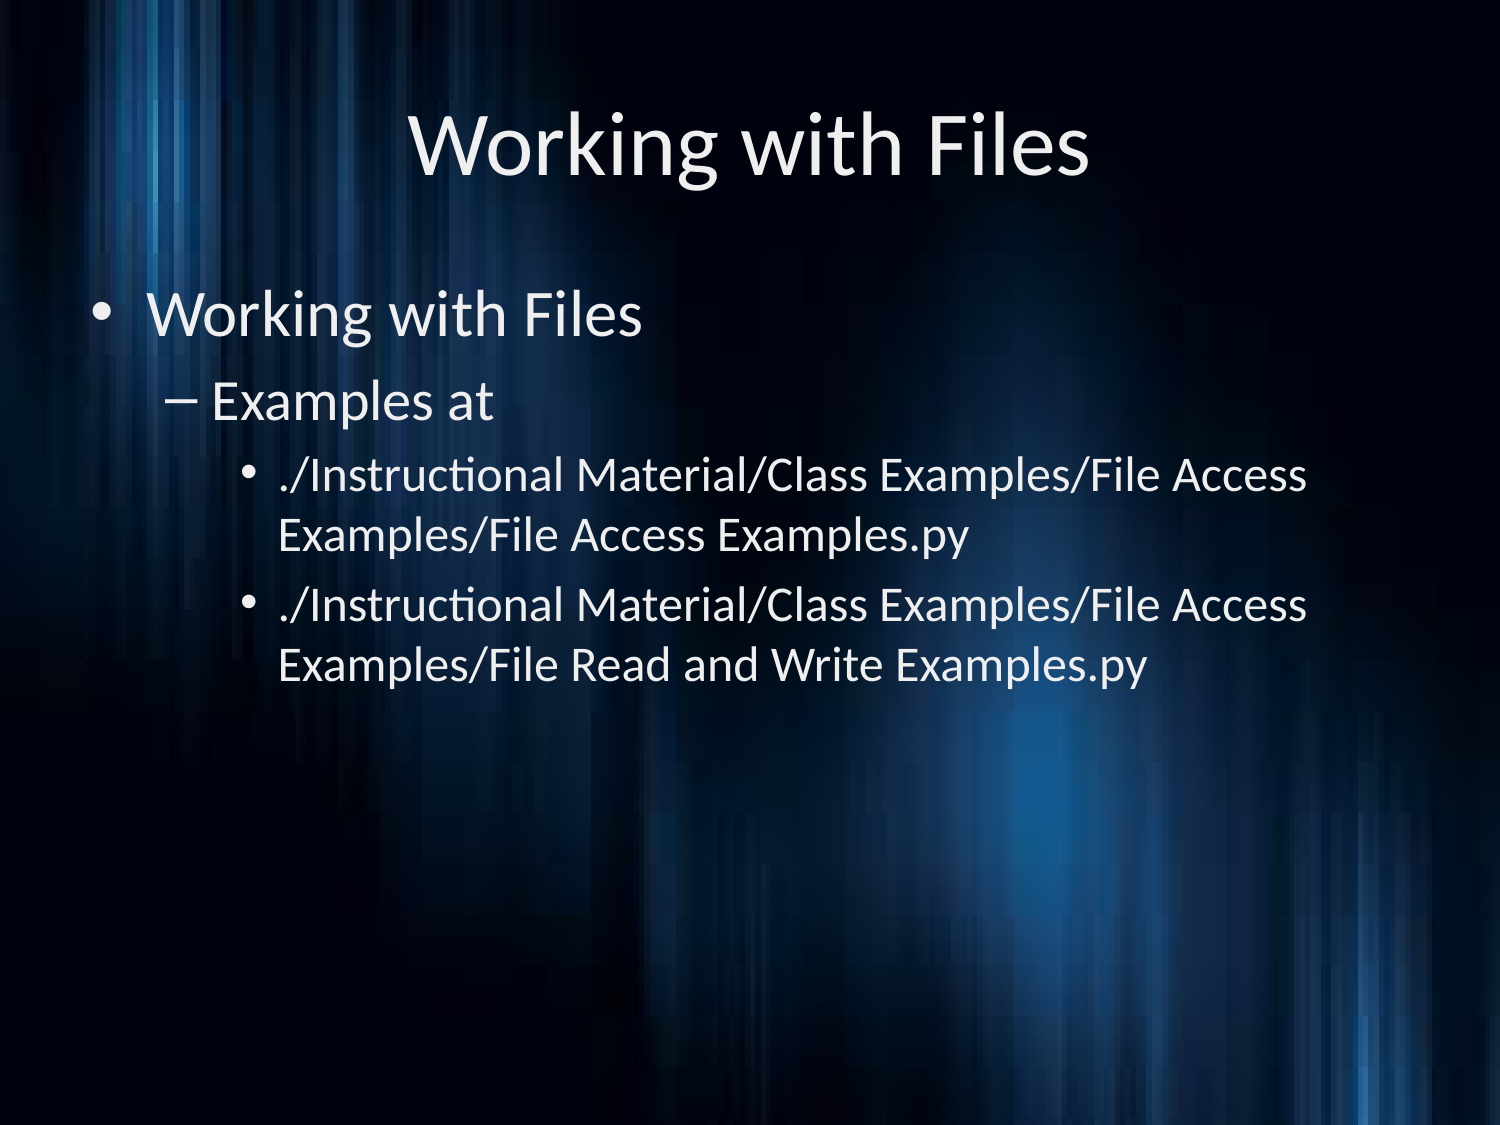

# Working with Files
Working with Files
Examples at
./Instructional Material/Class Examples/File Access Examples/File Access Examples.py
./Instructional Material/Class Examples/File Access Examples/File Read and Write Examples.py